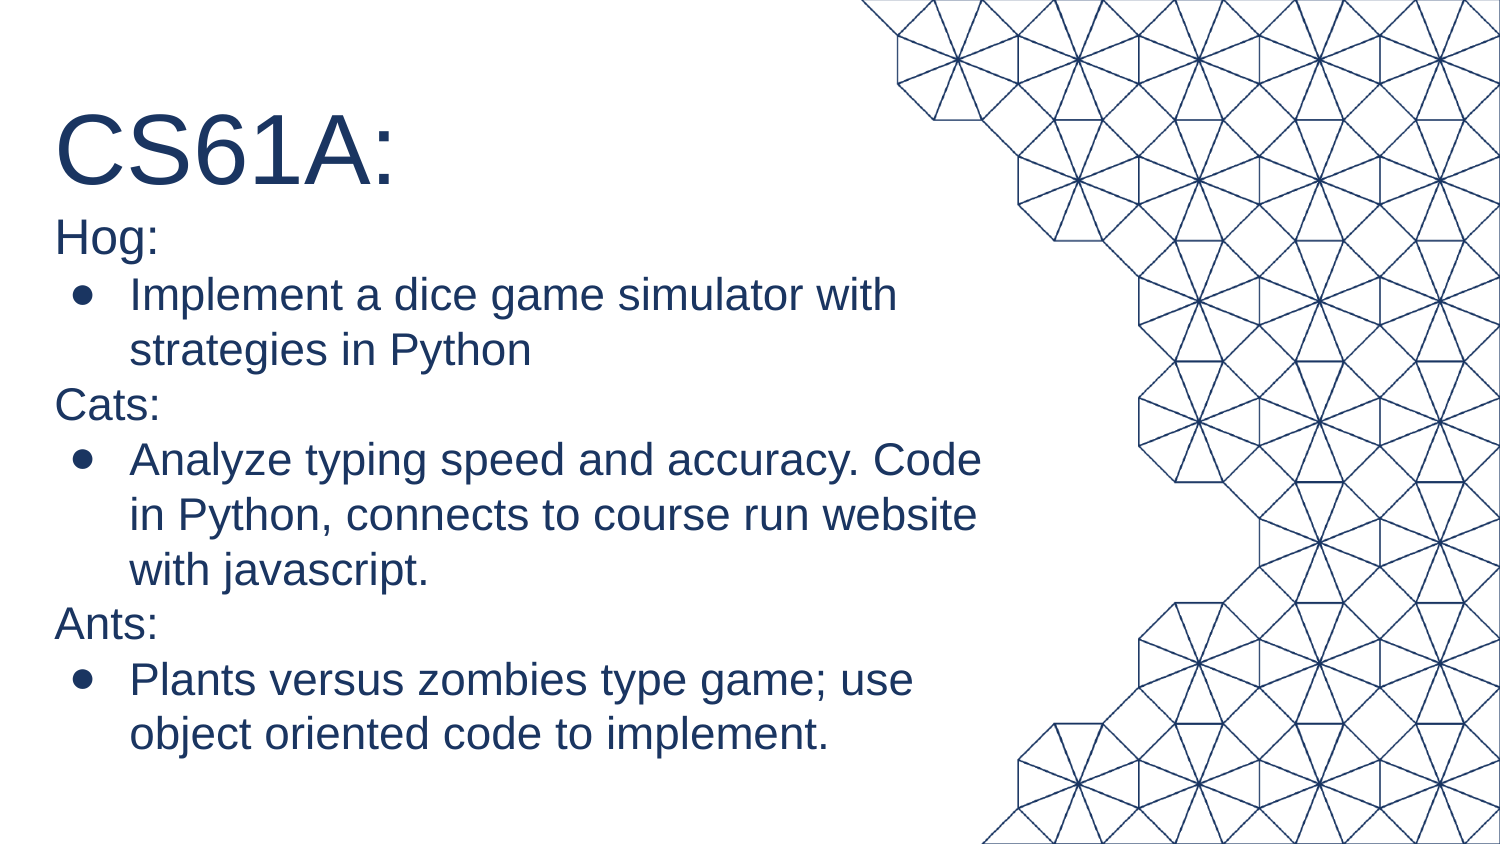

# CS61A:
Hog:
Implement a dice game simulator with strategies in Python
Cats:
Analyze typing speed and accuracy. Code in Python, connects to course run website with javascript.
Ants:
Plants versus zombies type game; use object oriented code to implement.